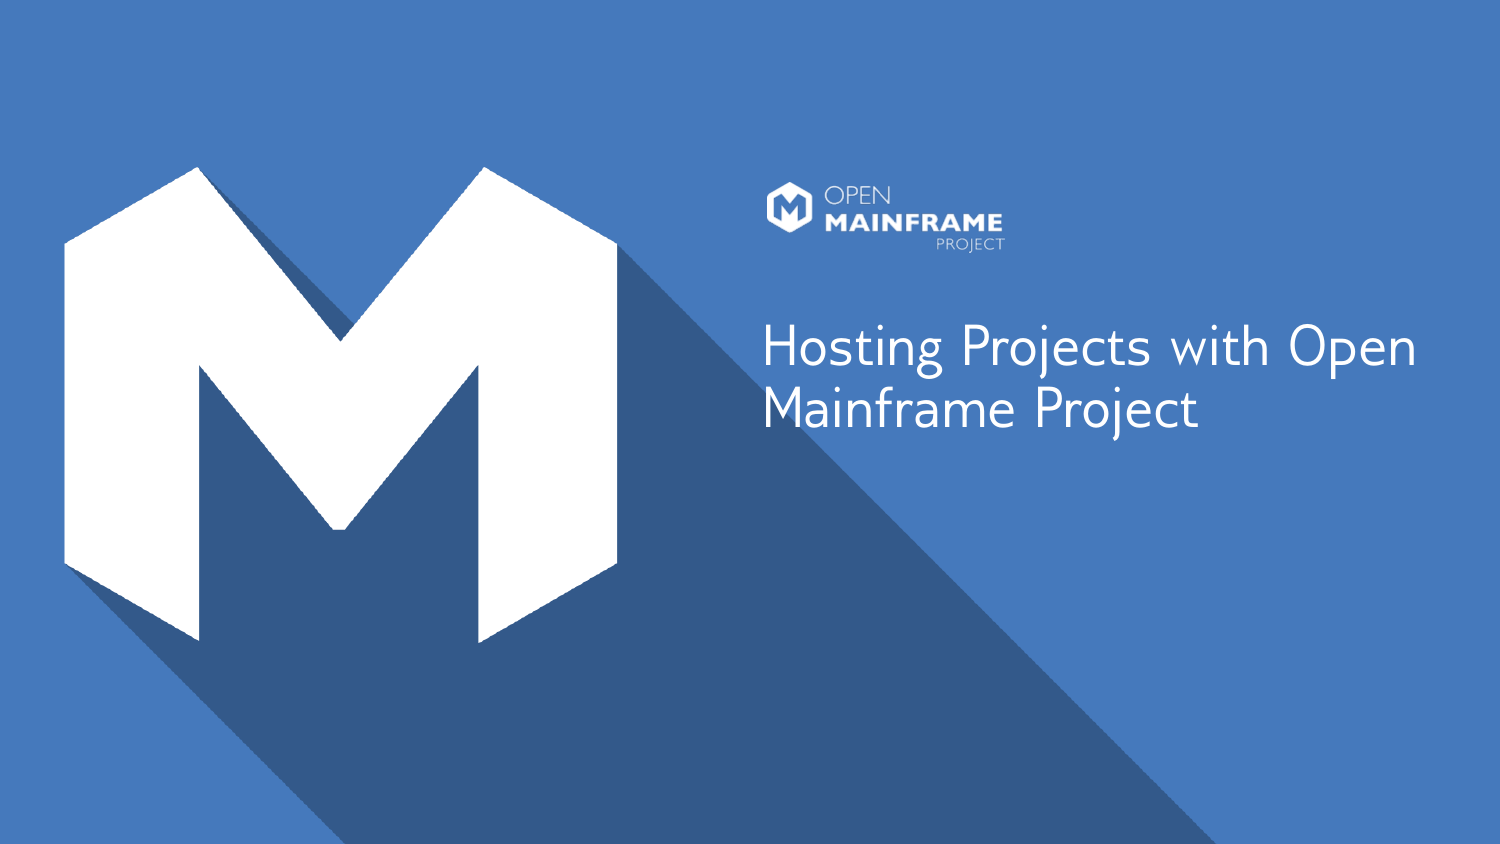

# Hosting Projects with Open Mainframe Project